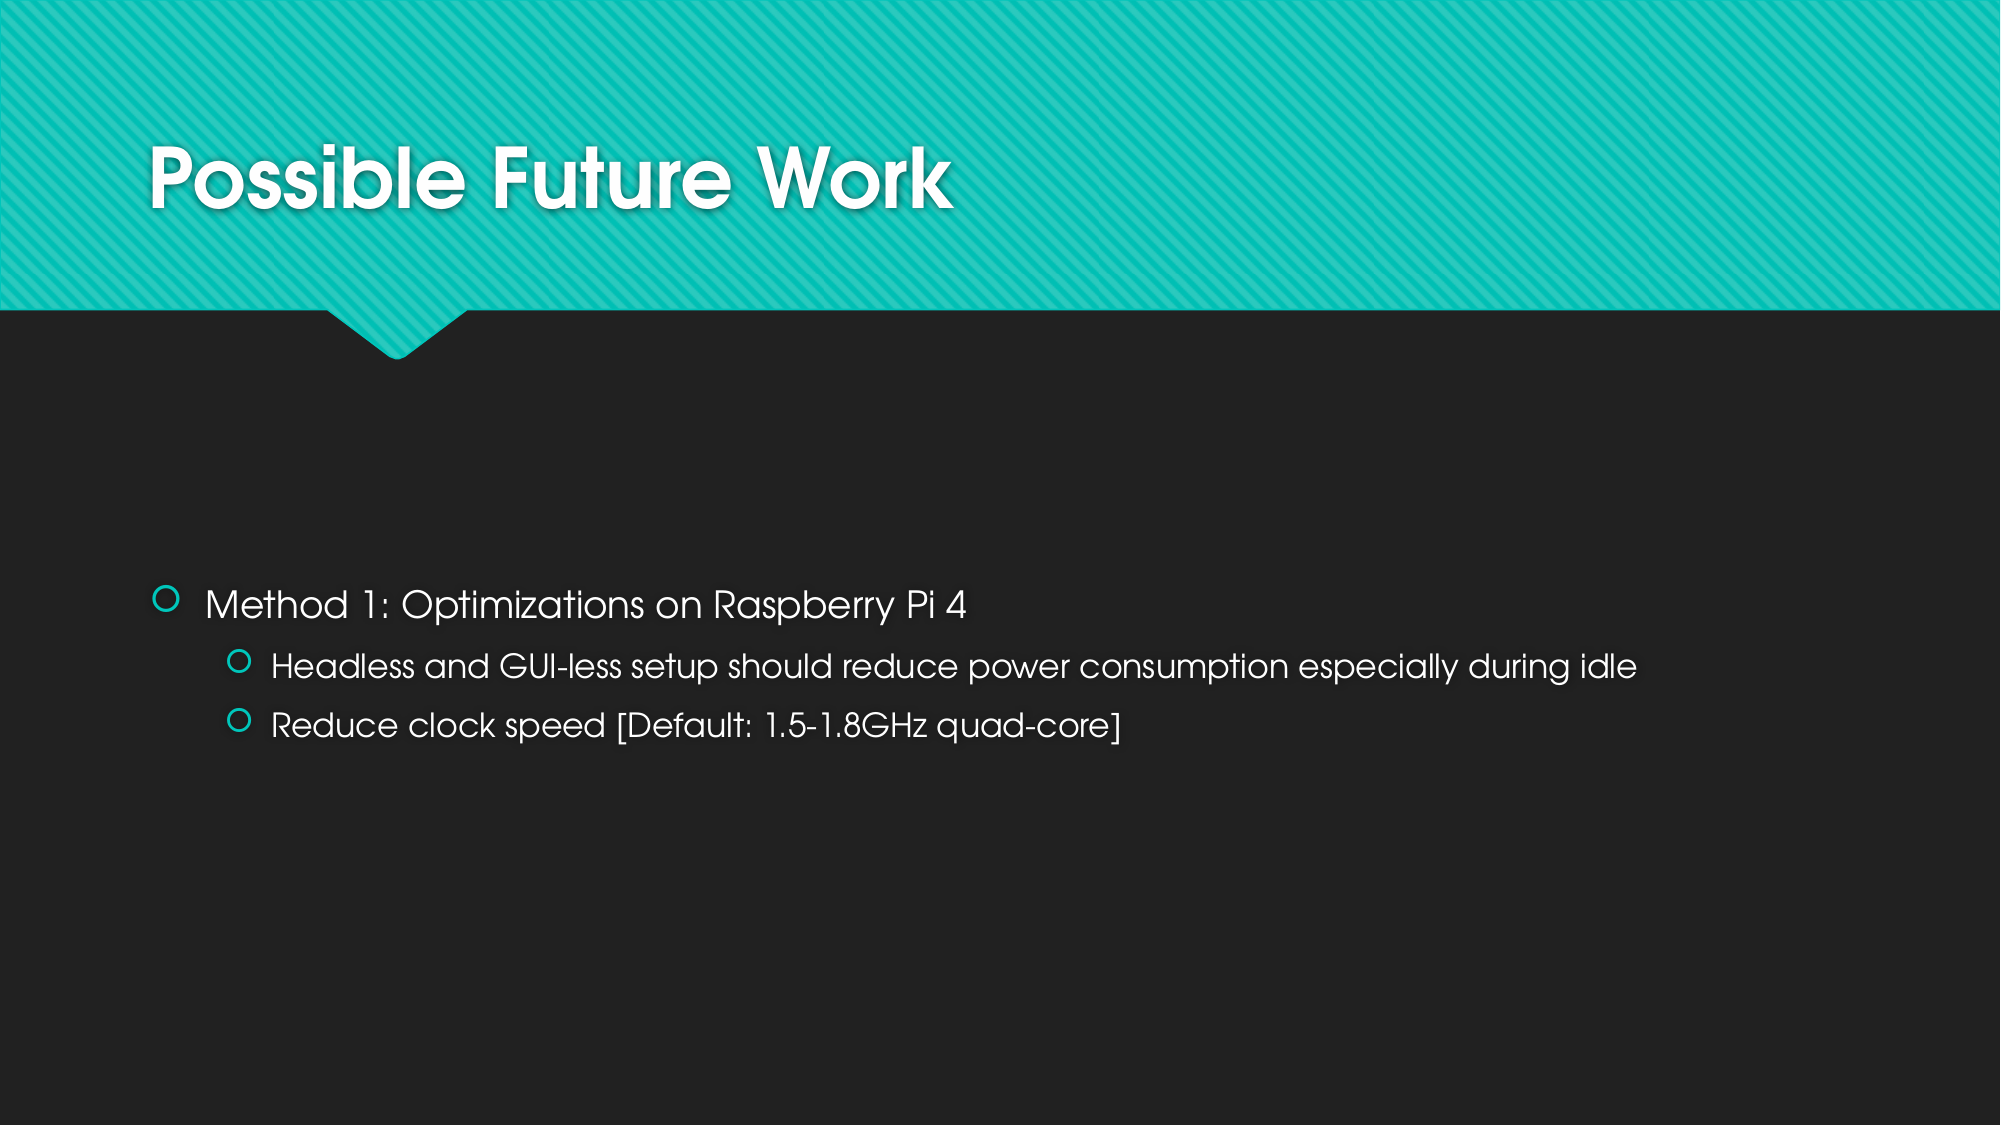

# Possible Future Work
Method 1: Optimizations on Raspberry Pi 4
Headless and GUI-less setup should reduce power consumption especially during idle
Reduce clock speed [Default: 1.5-1.8GHz quad-core]